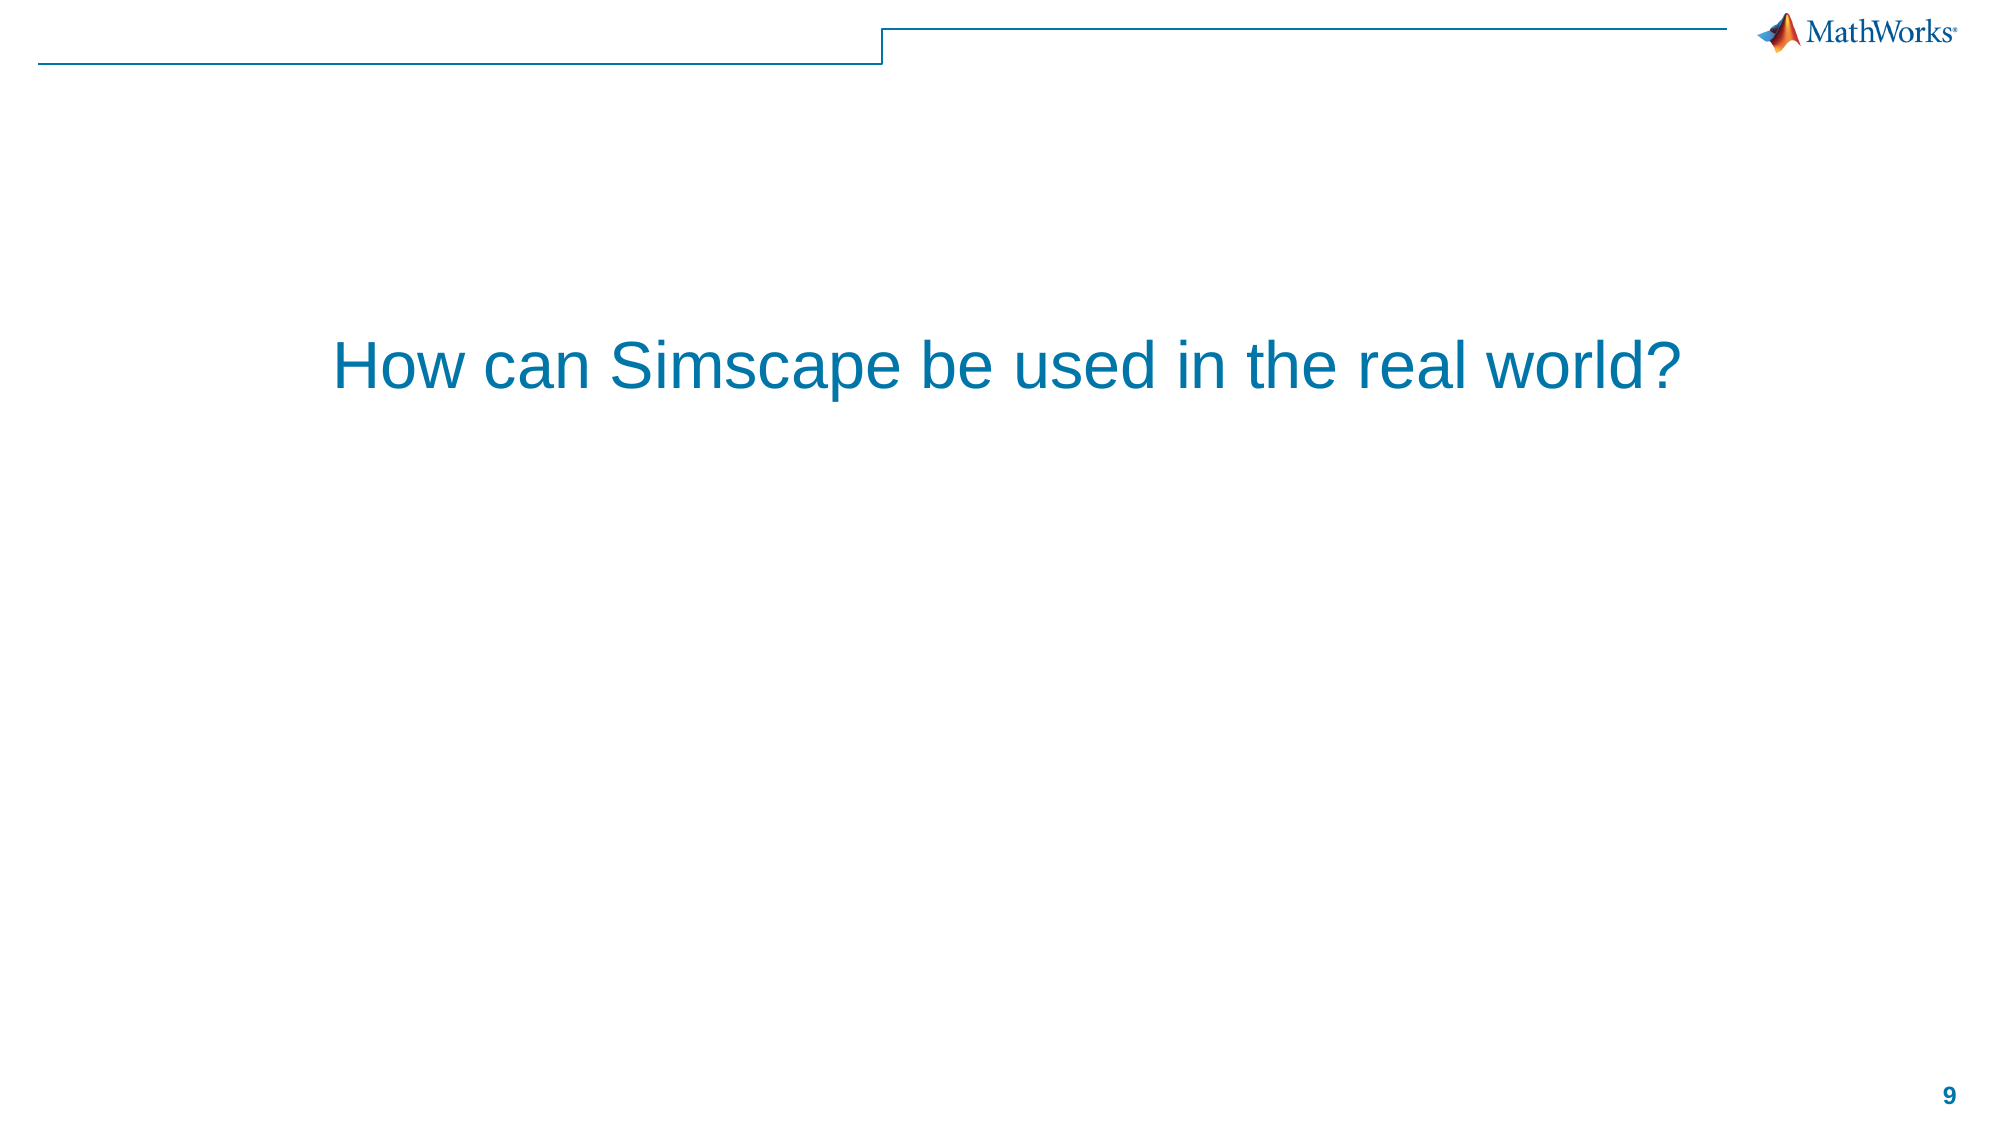

# How can Simscape be used in the real world?